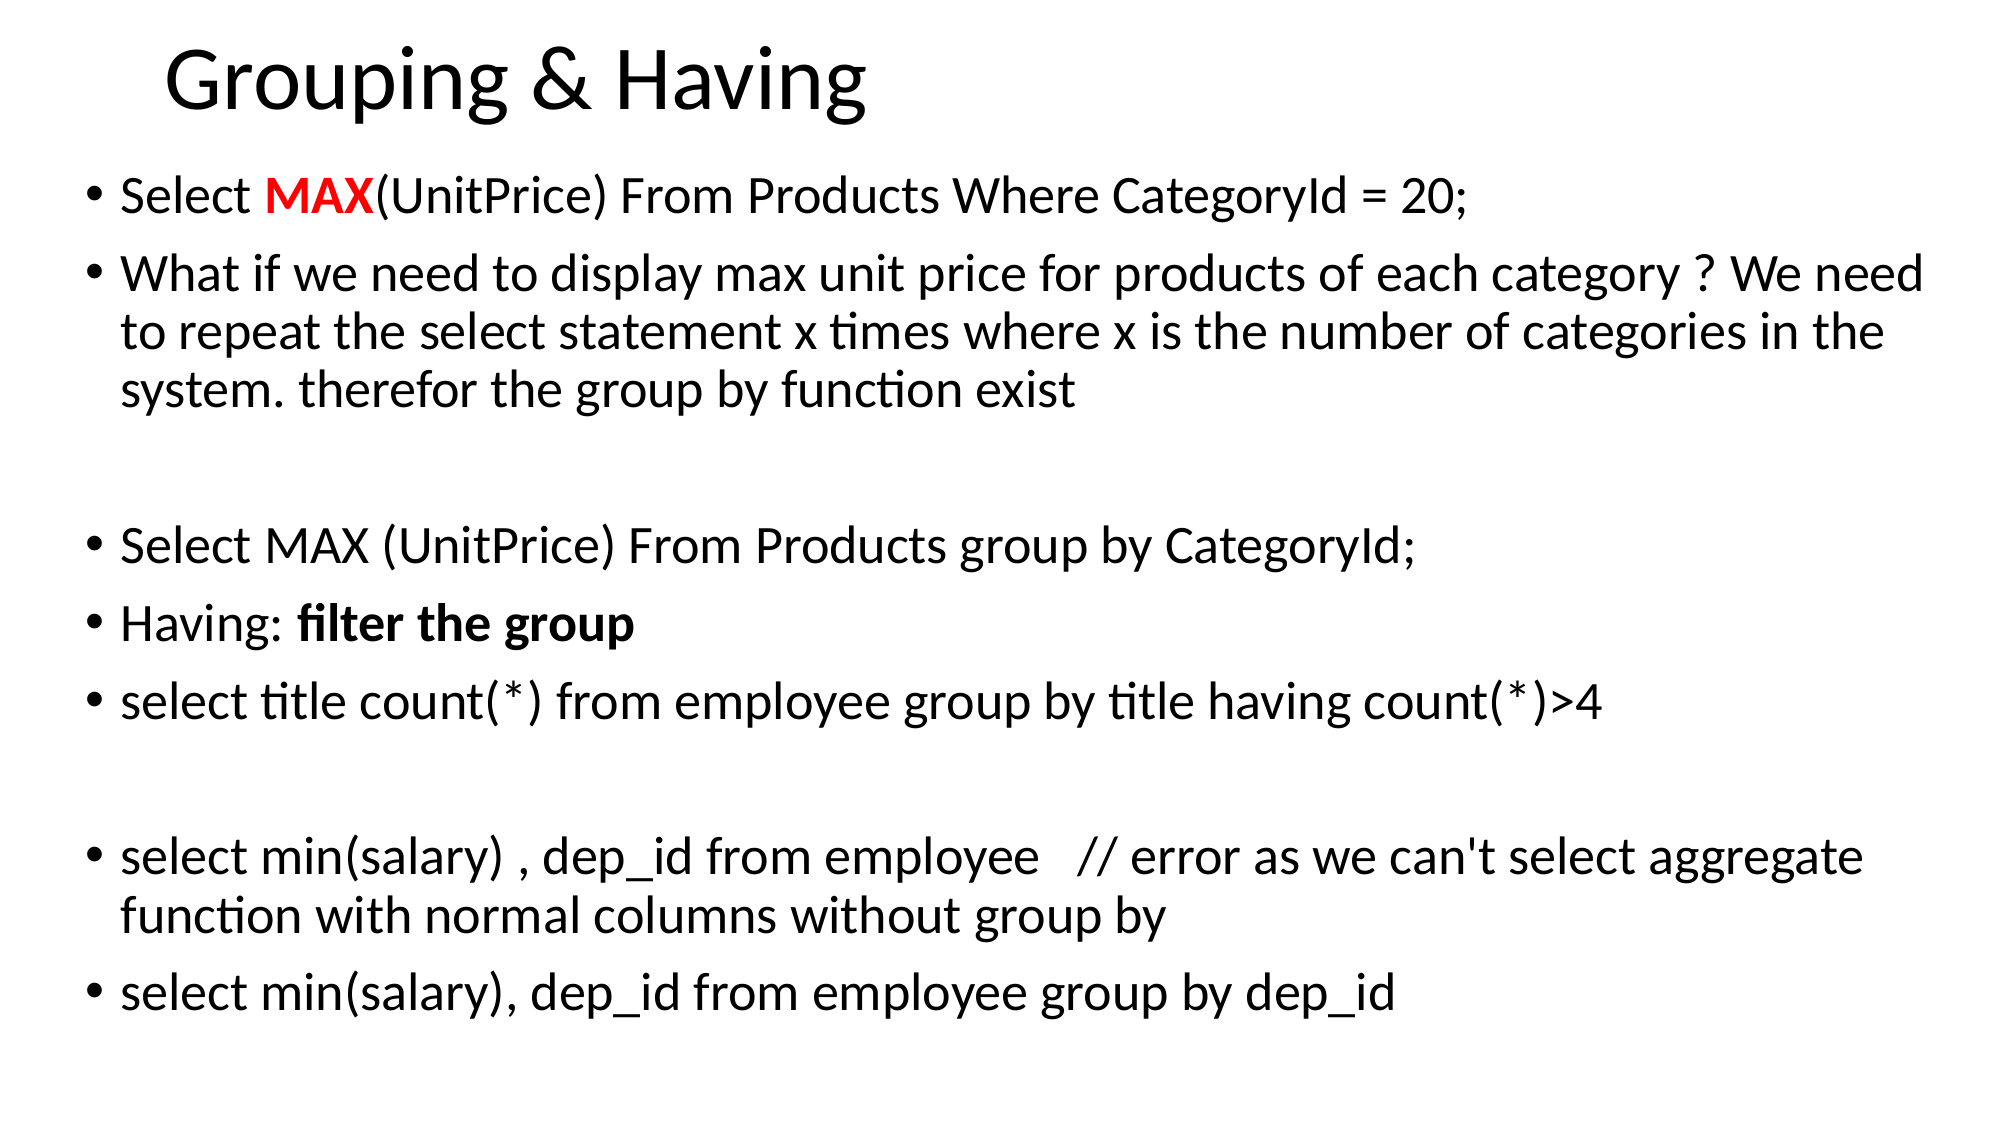

# Grouping & Having
Select MAX(UnitPrice) From Products Where CategoryId = 20;
What if we need to display max unit price for products of each category ? We need to repeat the select statement x times where x is the number of categories in the system. therefor the group by function exist

Select MAX (UnitPrice) From Products group by CategoryId;
Having: filter the group
select title count(*) from employee group by title having count(*)>4

select min(salary) , dep_id from employee   // error as we can't select aggregate function with normal columns without group by
select min(salary), dep_id from employee group by dep_id